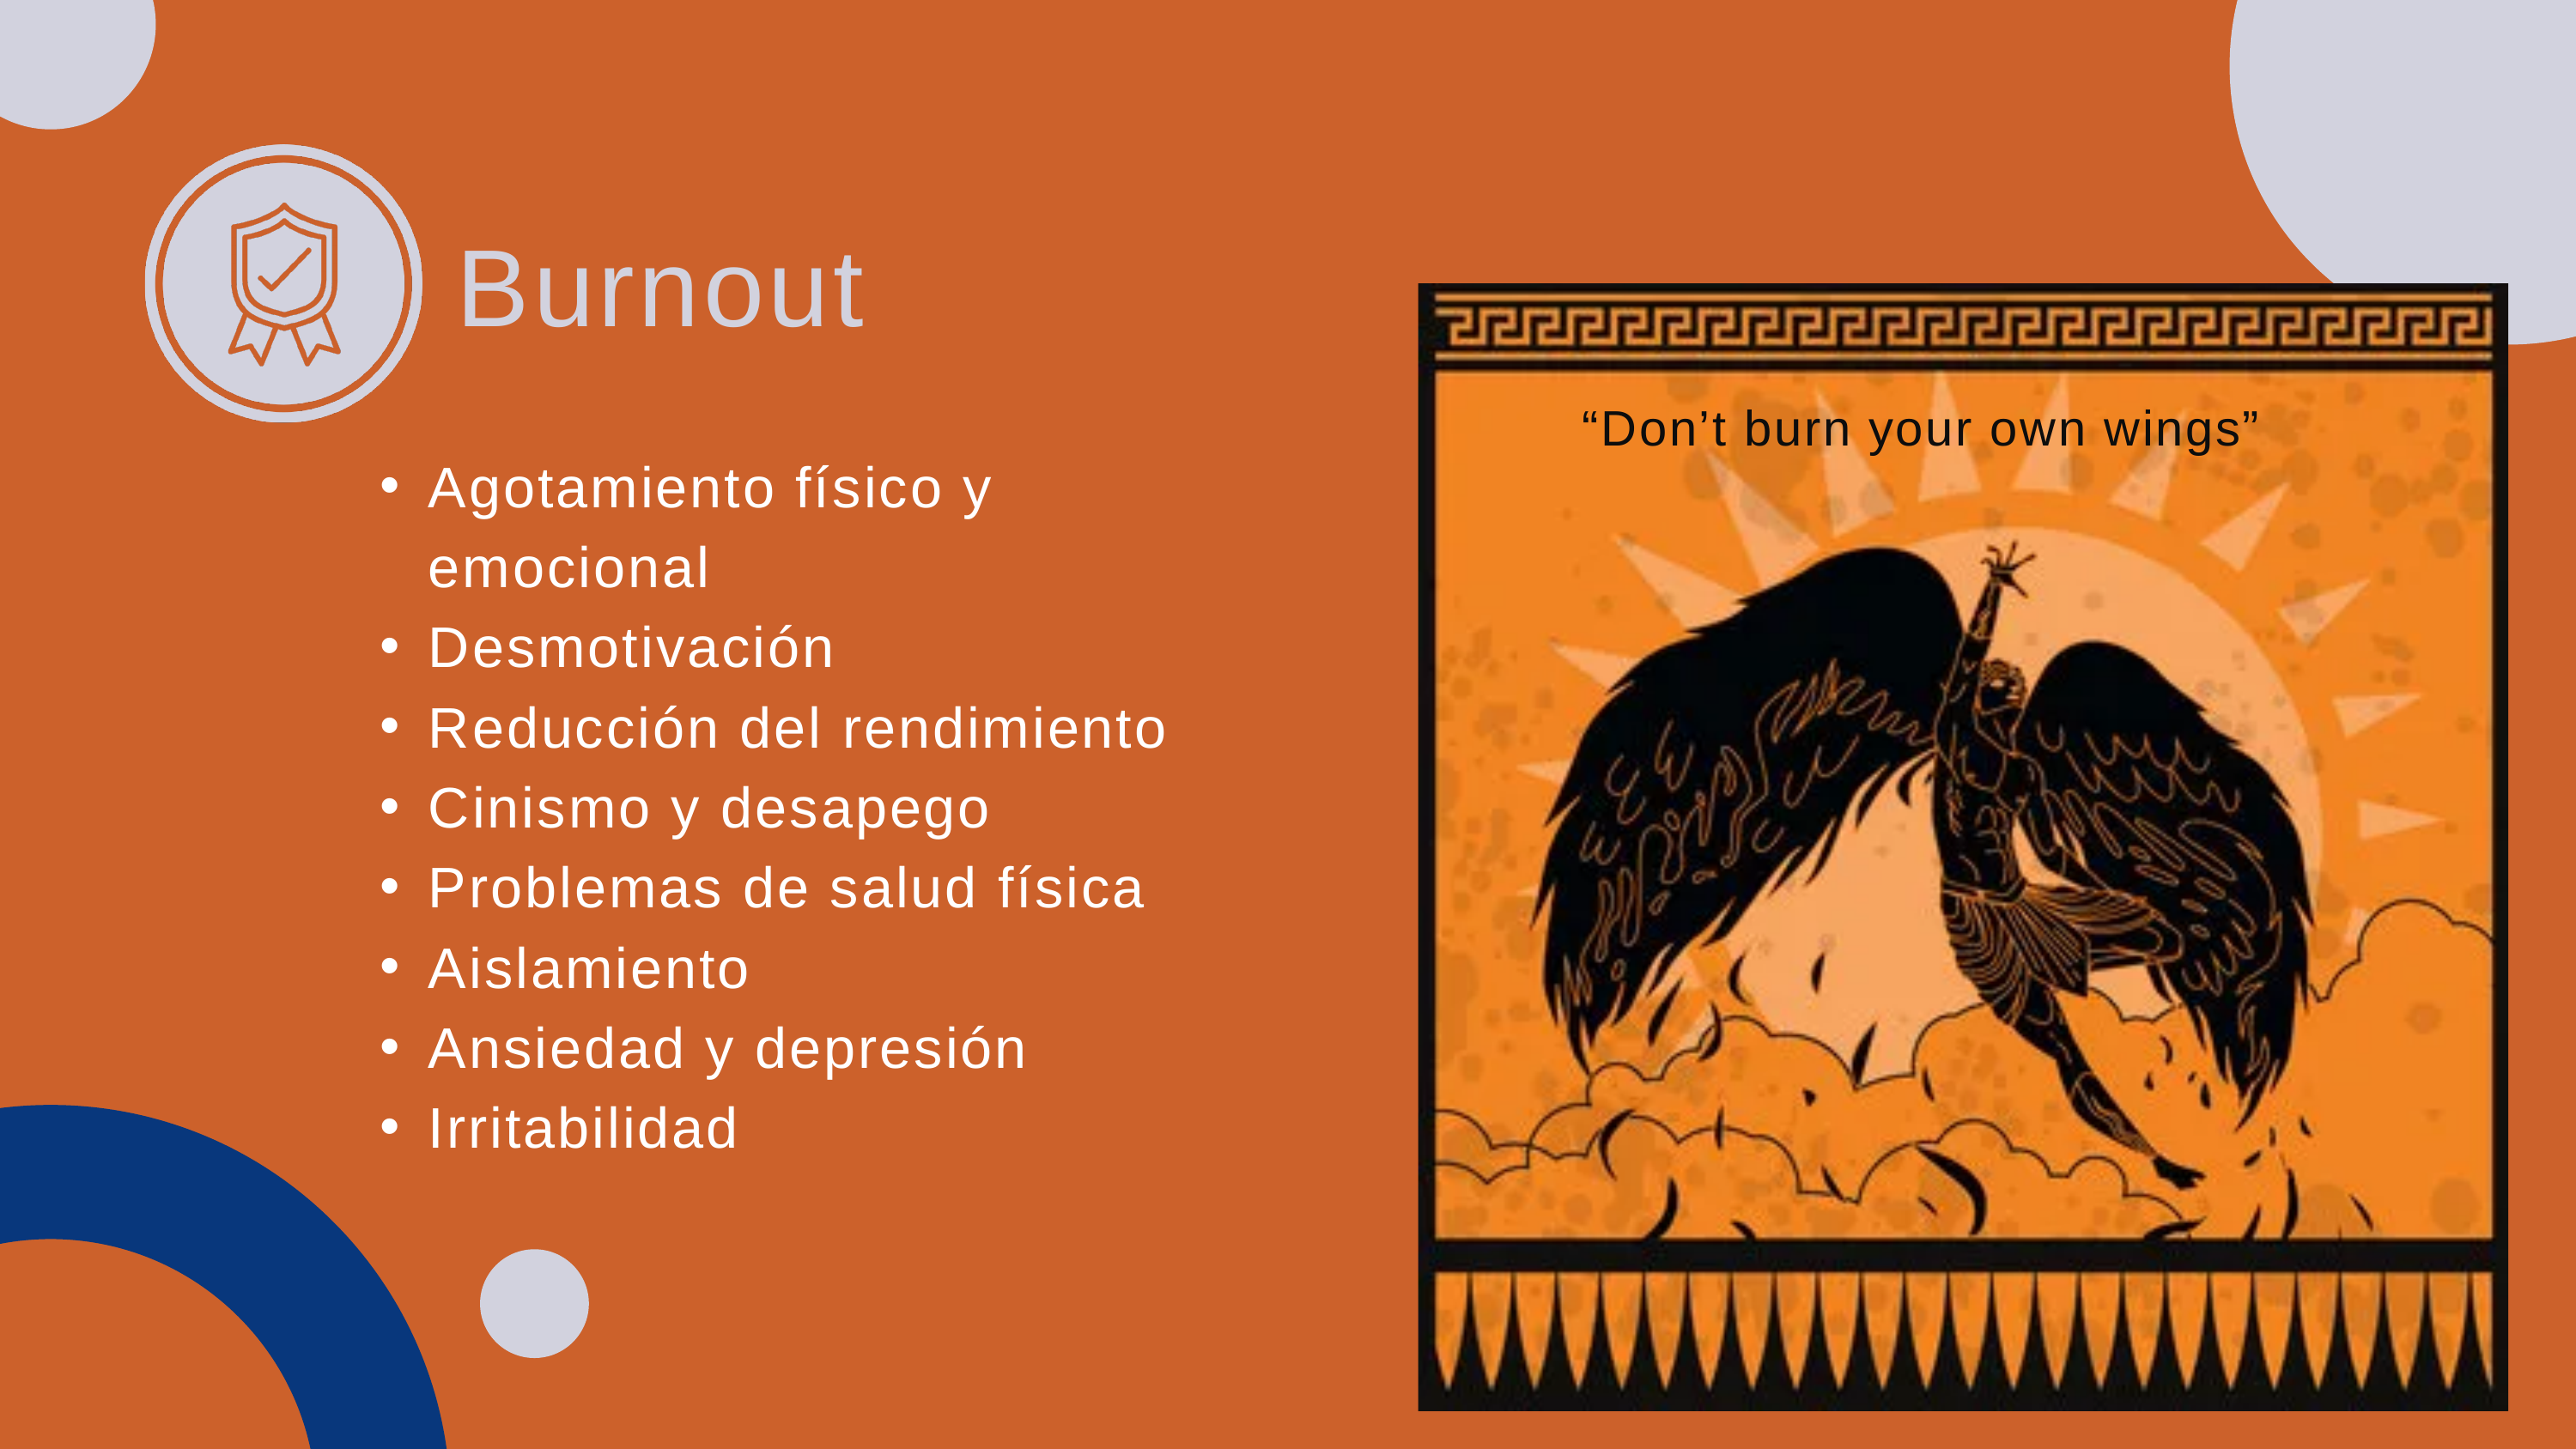

Burnout

“Don’t burn your own wings”
Agotamiento físico y emocional
Desmotivación
Reducción del rendimiento
Cinismo y desapego
Problemas de salud física
Aislamiento
Ansiedad y depresión
Irritabilidad